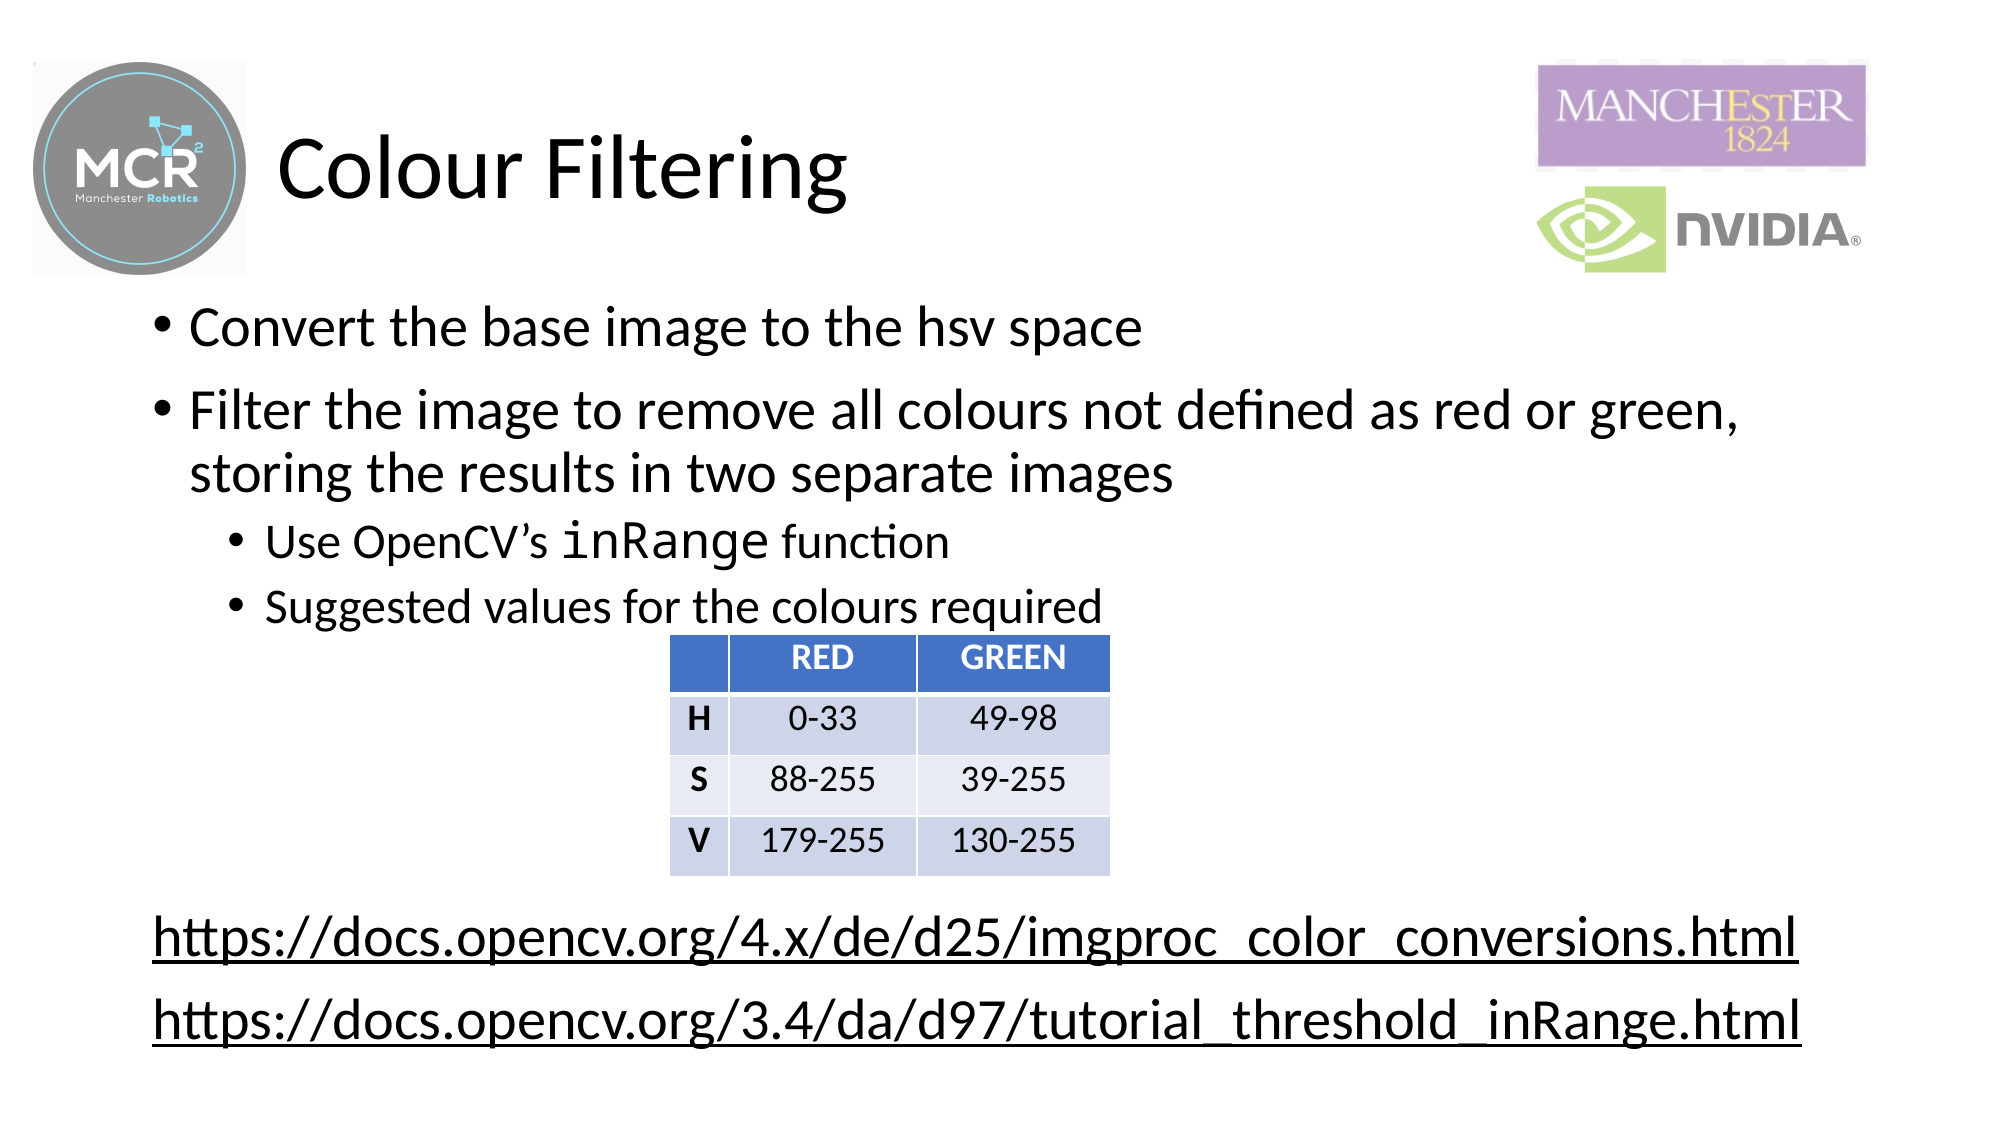

# Colour Filtering
Convert the base image to the hsv space
Filter the image to remove all colours not defined as red or green, storing the results in two separate images
Use OpenCV’s inRange function
Suggested values for the colours required

https://docs.opencv.org/4.x/de/d25/imgproc_color_conversions.html
https://docs.opencv.org/3.4/da/d97/tutorial_threshold_inRange.html
|  | RED | GREEN |
| --- | --- | --- |
| H | 0-33 | 49-98 |
| S | 88-255 | 39-255 |
| V | 179-255 | 130-255 |